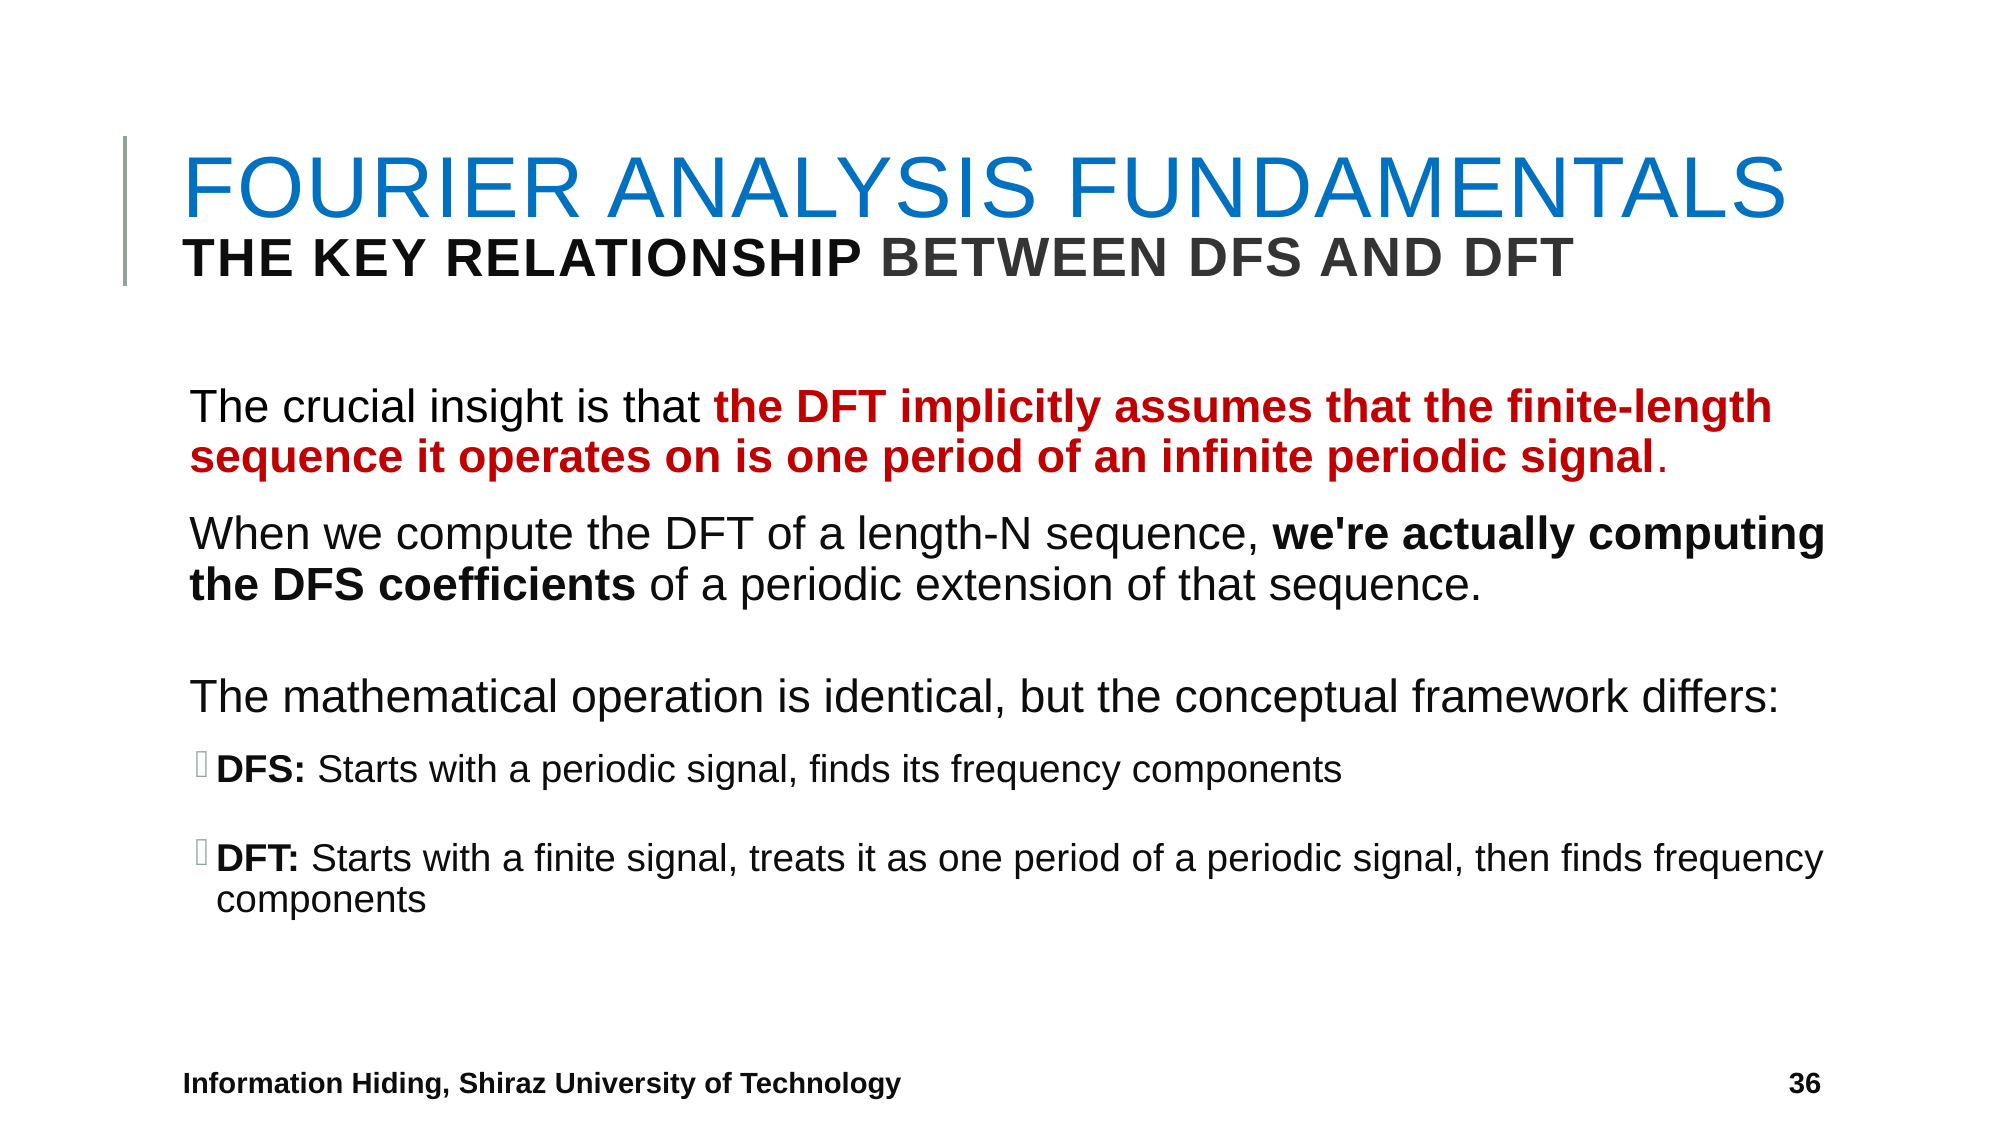

# Fourier Analysis Fundamentals THE KEY RELATIONSHIP between DFS and dft
The crucial insight is that the DFT implicitly assumes that the finite-length sequence it operates on is one period of an infinite periodic signal.
When we compute the DFT of a length-N sequence, we're actually computing the DFS coefficients of a periodic extension of that sequence.
The mathematical operation is identical, but the conceptual framework differs:
DFS: Starts with a periodic signal, finds its frequency components
DFT: Starts with a finite signal, treats it as one period of a periodic signal, then finds frequency components
Information Hiding, Shiraz University of Technology
36